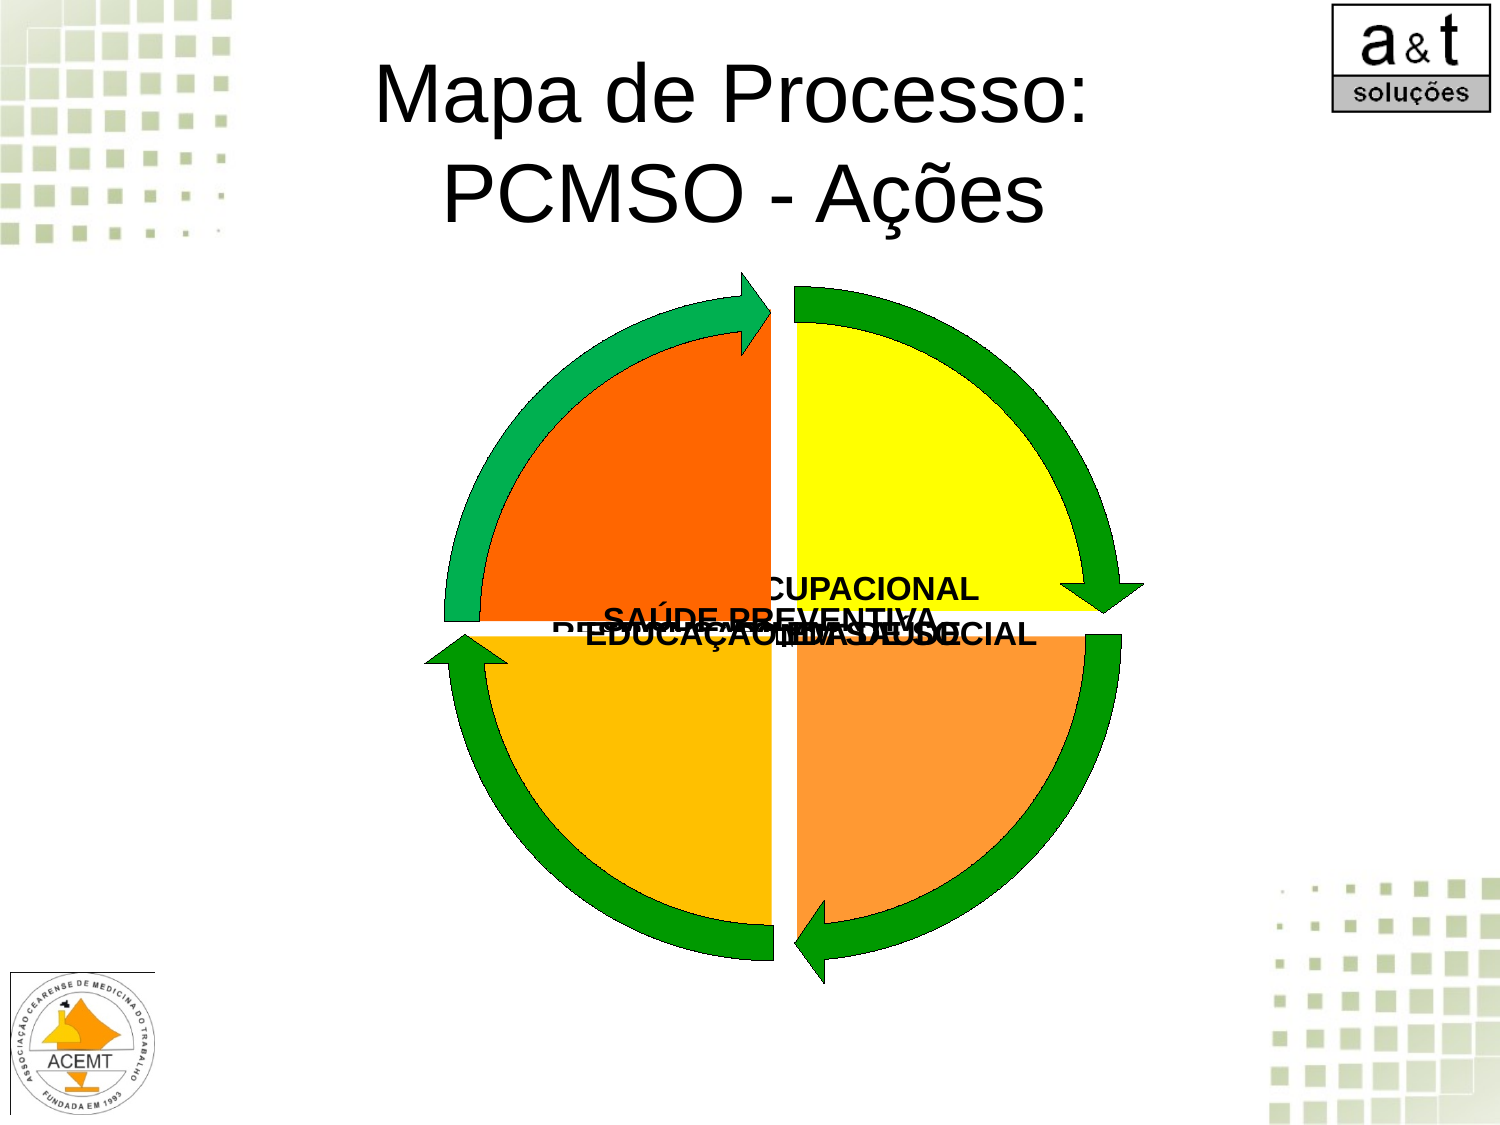

# Mapa de Processo: PCMSO - Ações
SAÚDE OCUPACIONAL
PCMSO
RESPONSABILIDA DE SOCIAL
EDUCAÇÃO EM SAÚDE
SAÚDE PREVENTIVA